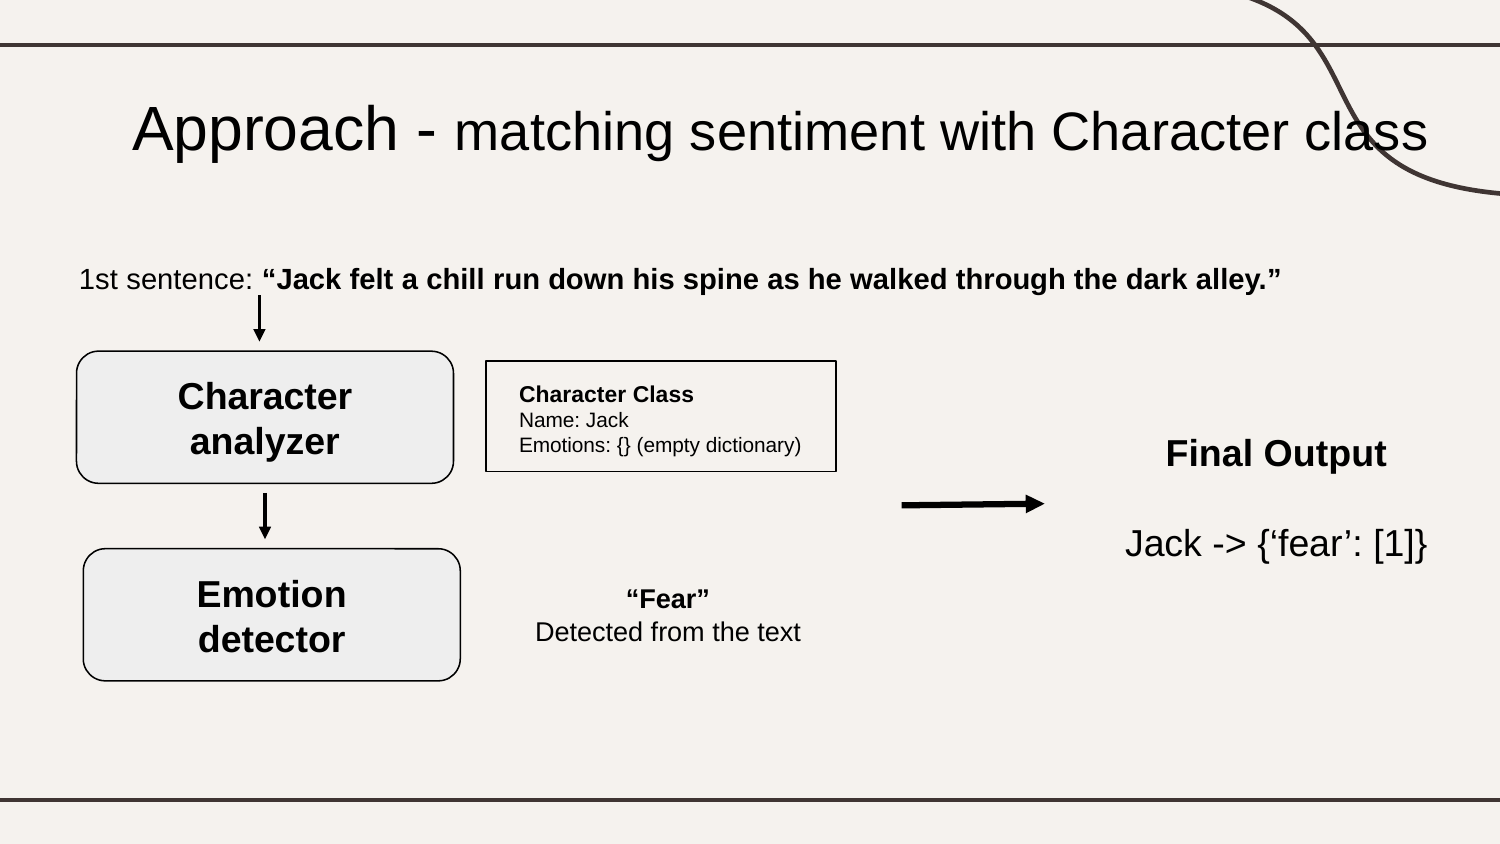

# Approach - matching sentiment with Character class
1st sentence: “Jack felt a chill run down his spine as he walked through the dark alley.”
Character
analyzer

Character Class
Name: Jack
Emotions: {} (empty dictionary)
Final Output

Jack -> {‘fear’: [1]}
Emotion
detector
“Fear”
Detected from the text